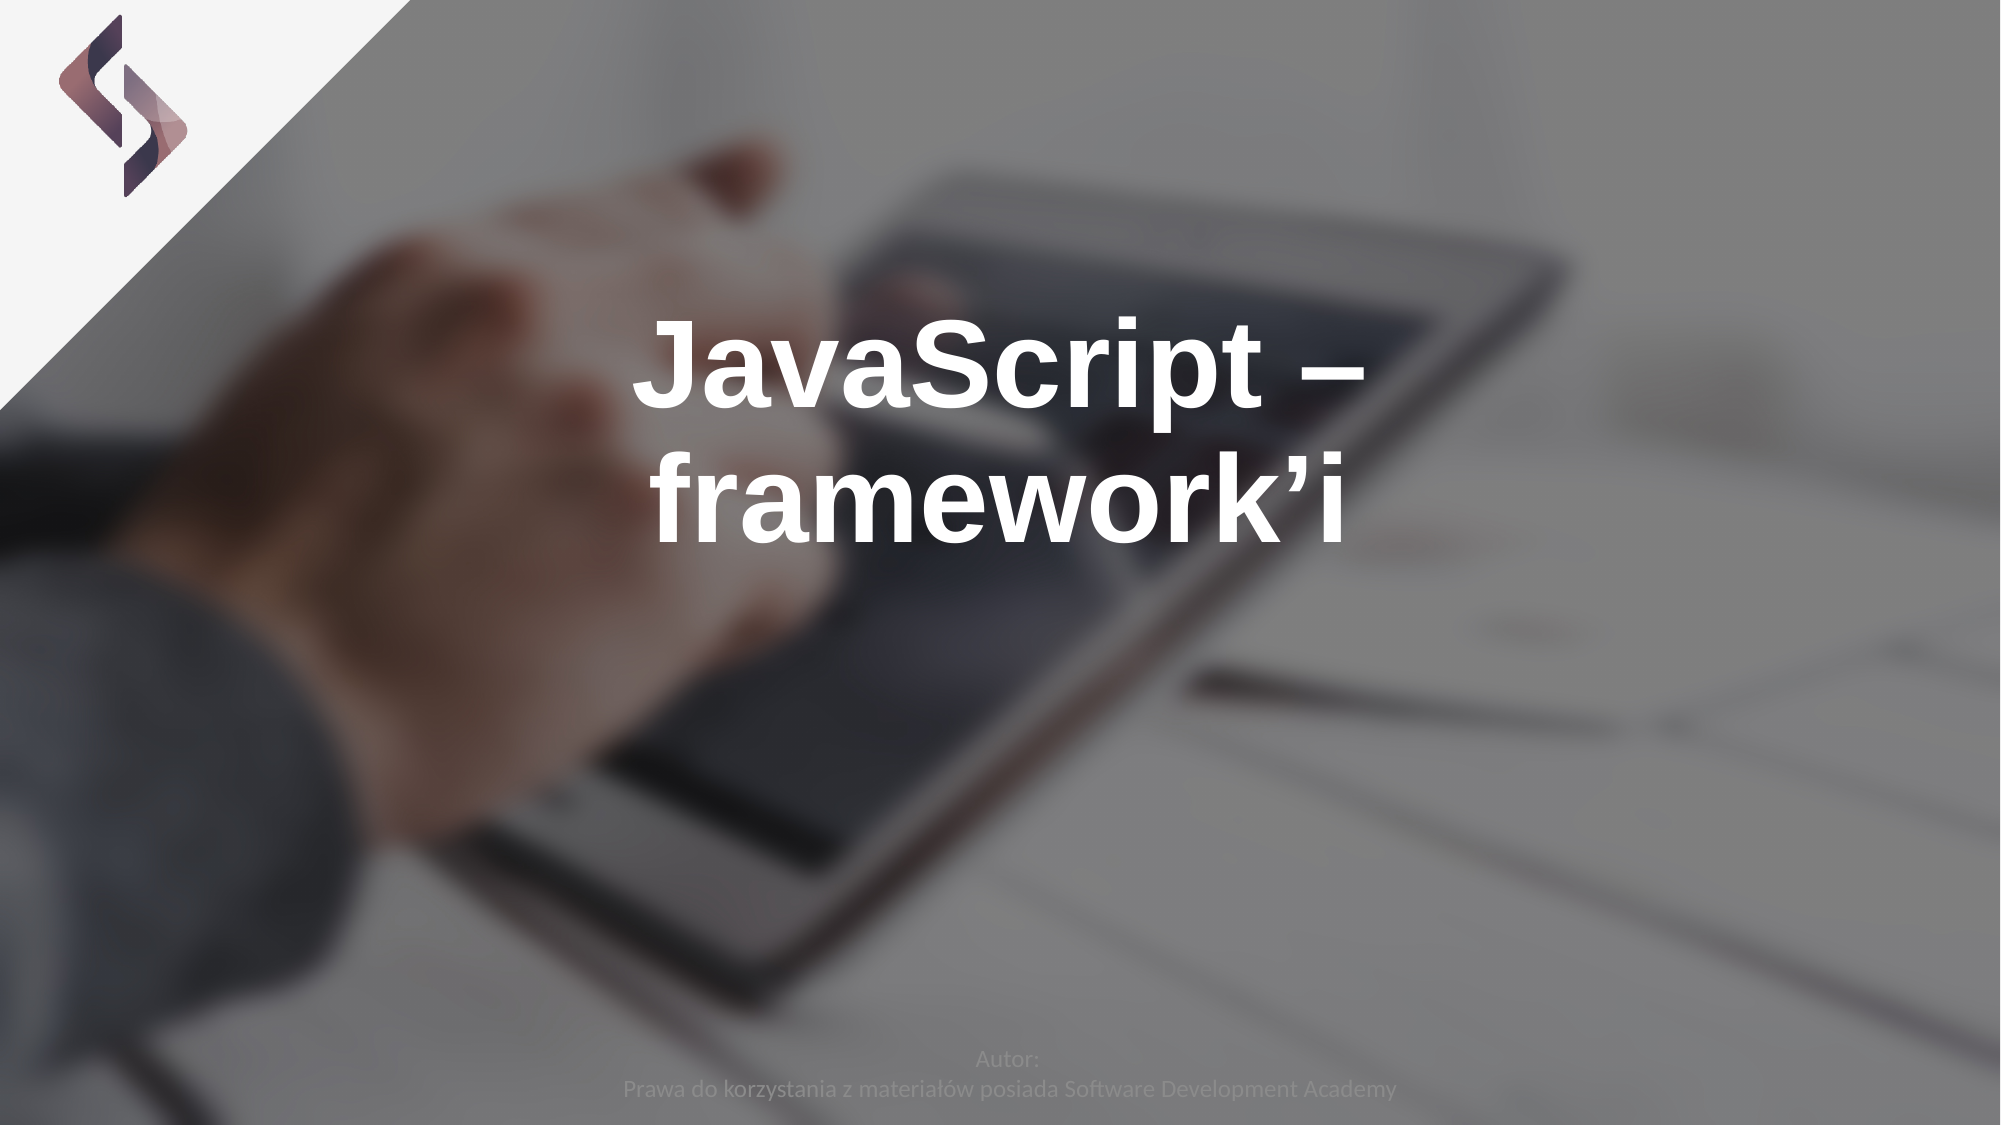

# JavaScript – framework’i
Autor:
Prawa do korzystania z materiałów posiada Software Development Academy